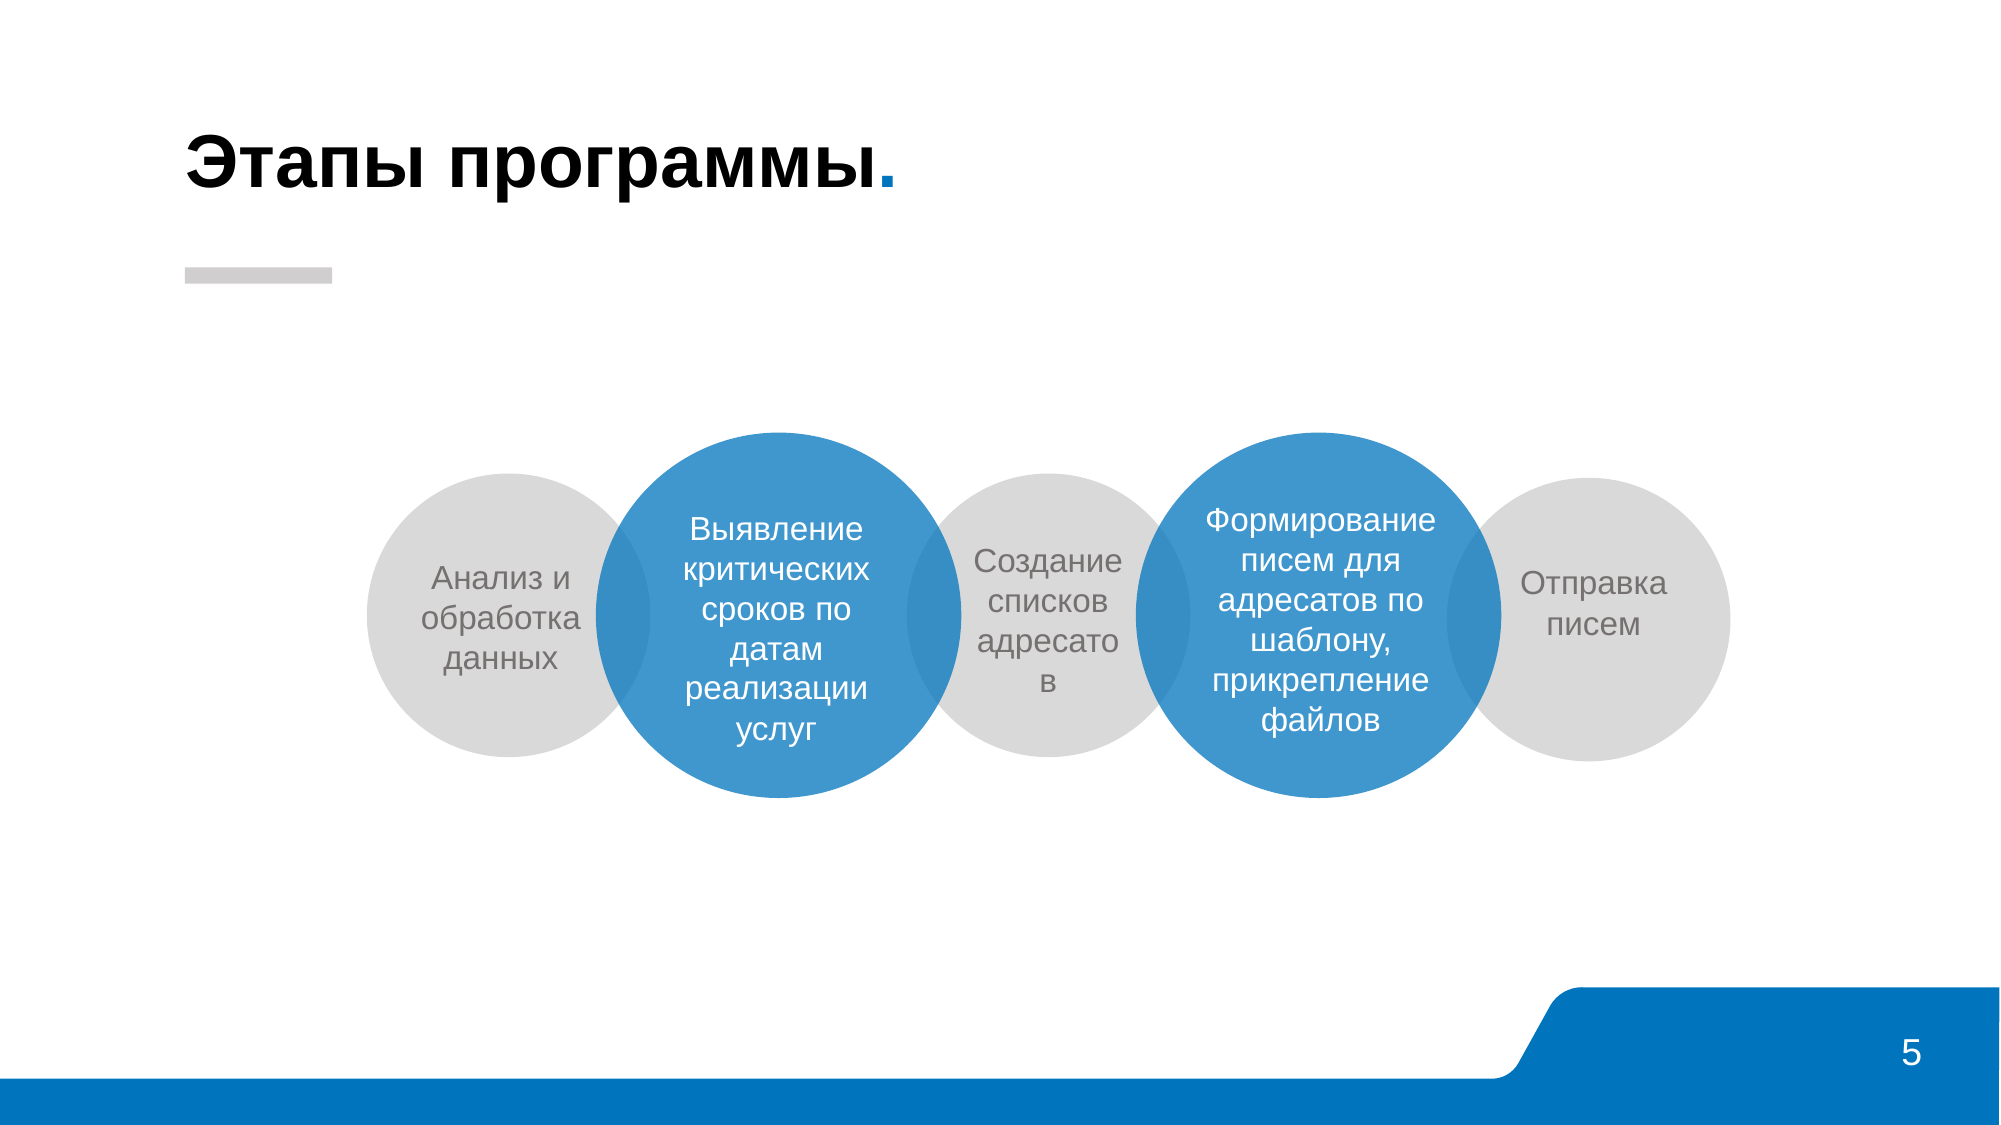

Этапы программы.

Формирование писем для адресатов по шаблону, прикрепление файлов
Выявление критических сроков по датам реализации услуг
Создание списков адресатов
Анализ и обработка данных
Отправка писем
5